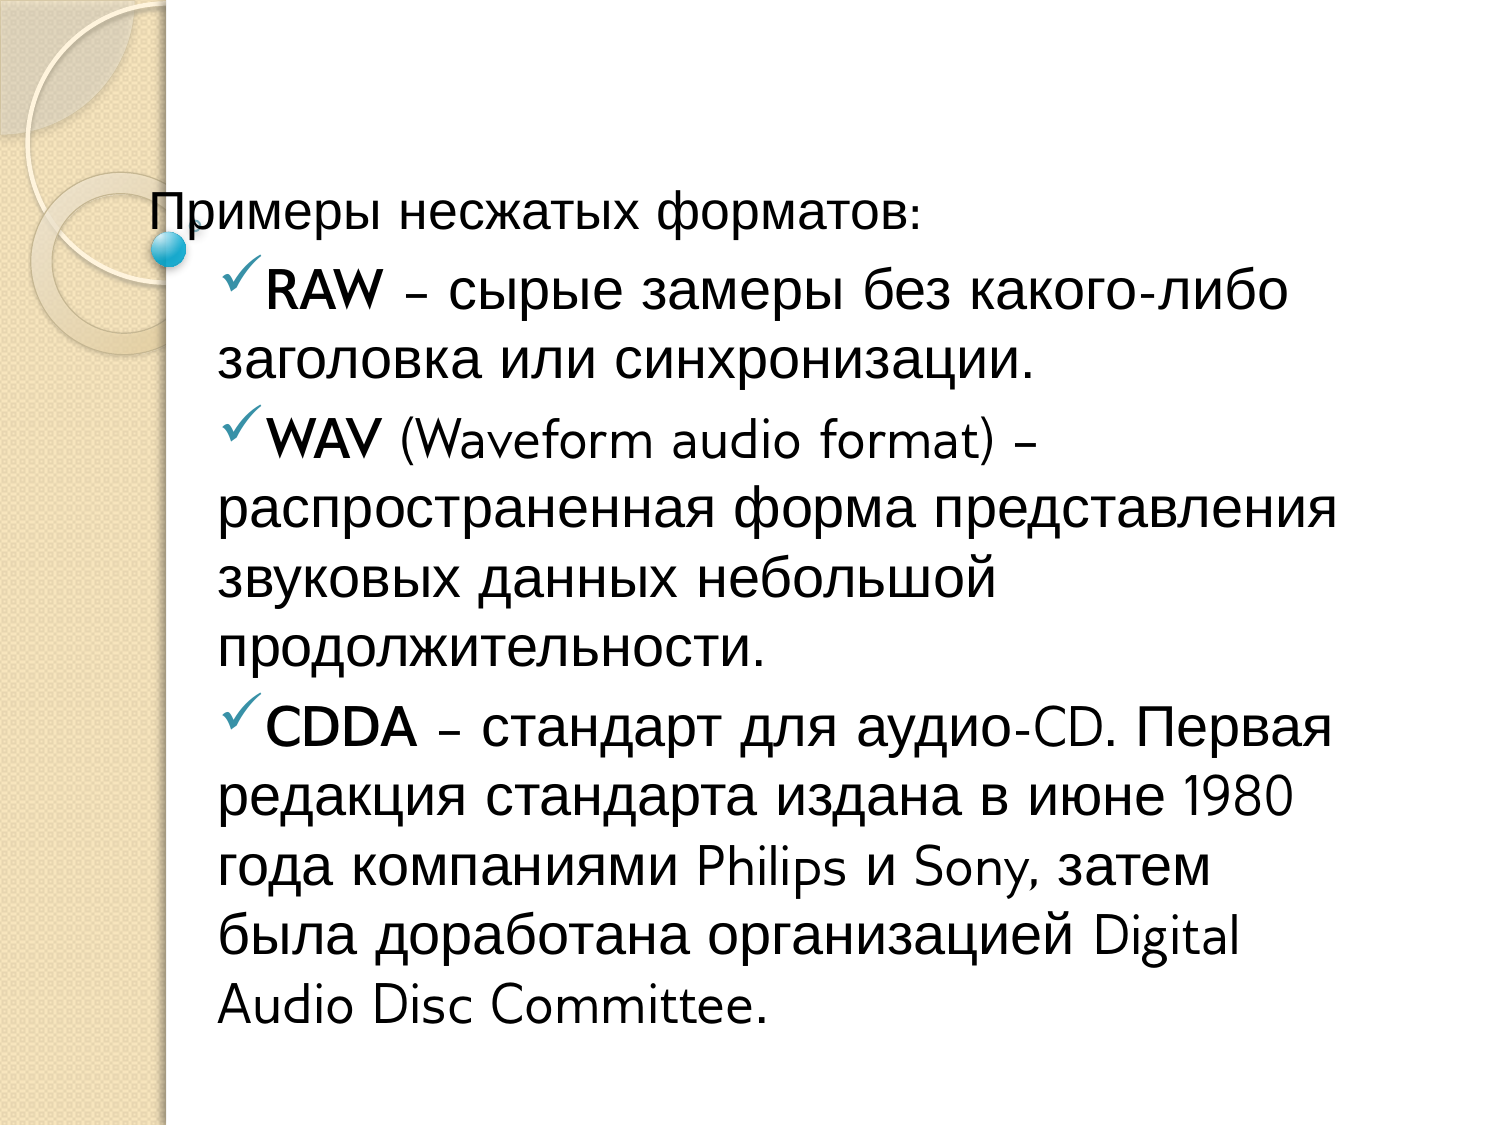

Примеры несжатых форматов:
RAW – сырые замеры без какого-либо заголовка или синхронизации.
WAV (Waveform audio format) –распространенная форма представления звуковых данных небольшой продолжительности.
CDDA – стандарт для аудио-CD. Первая редакция стандарта издана в июне 1980 года компаниями Philips и Sony, затем была доработана организацией Digital Audio Disc Committee.